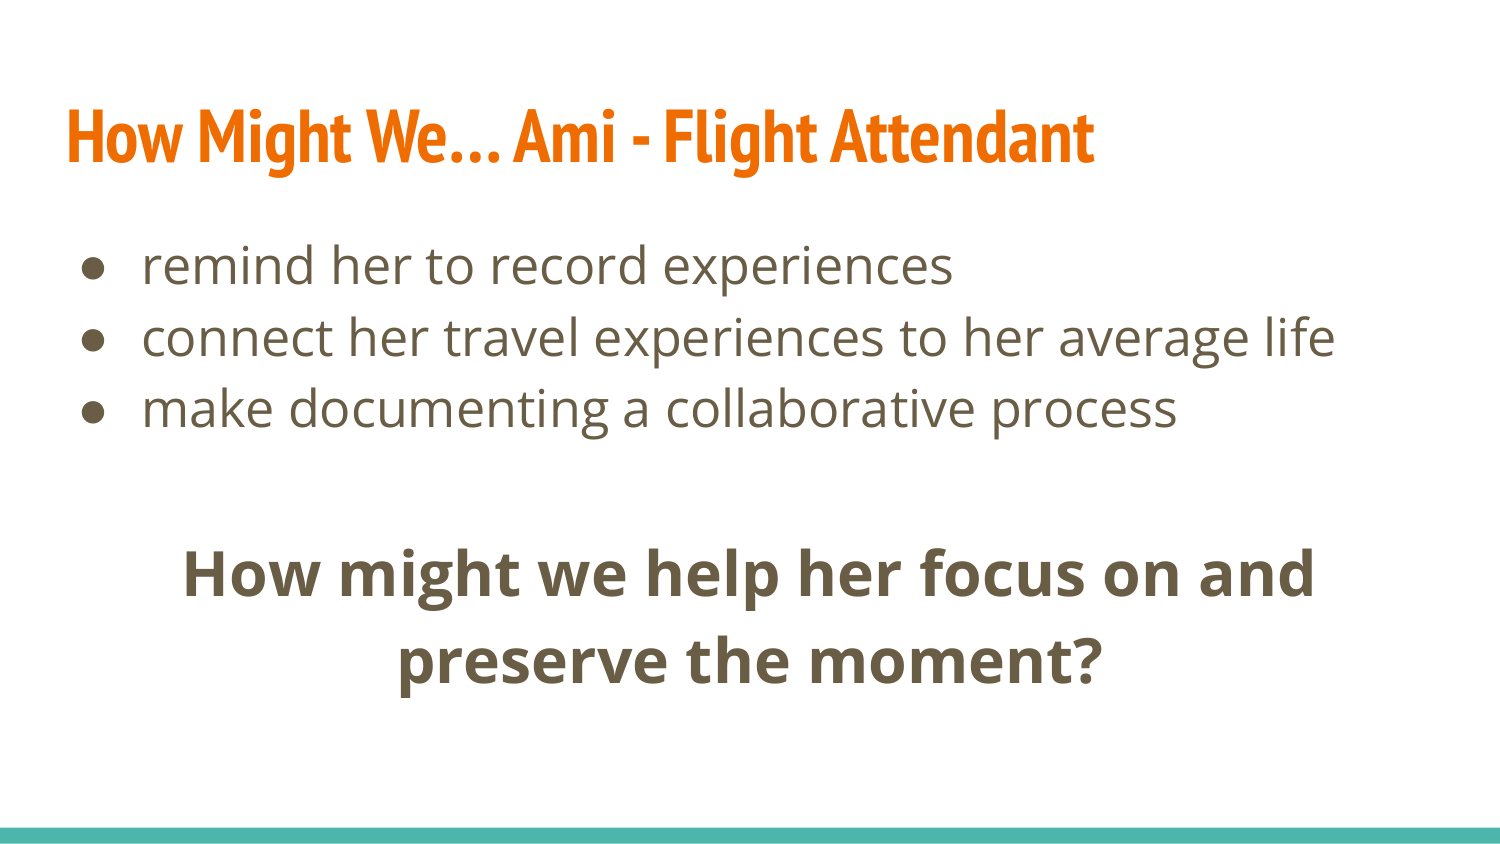

# How Might We… Ami - Flight Attendant
remind her to record experiences
connect her travel experiences to her average life
make documenting a collaborative process

How might we help her focus on and preserve the moment?